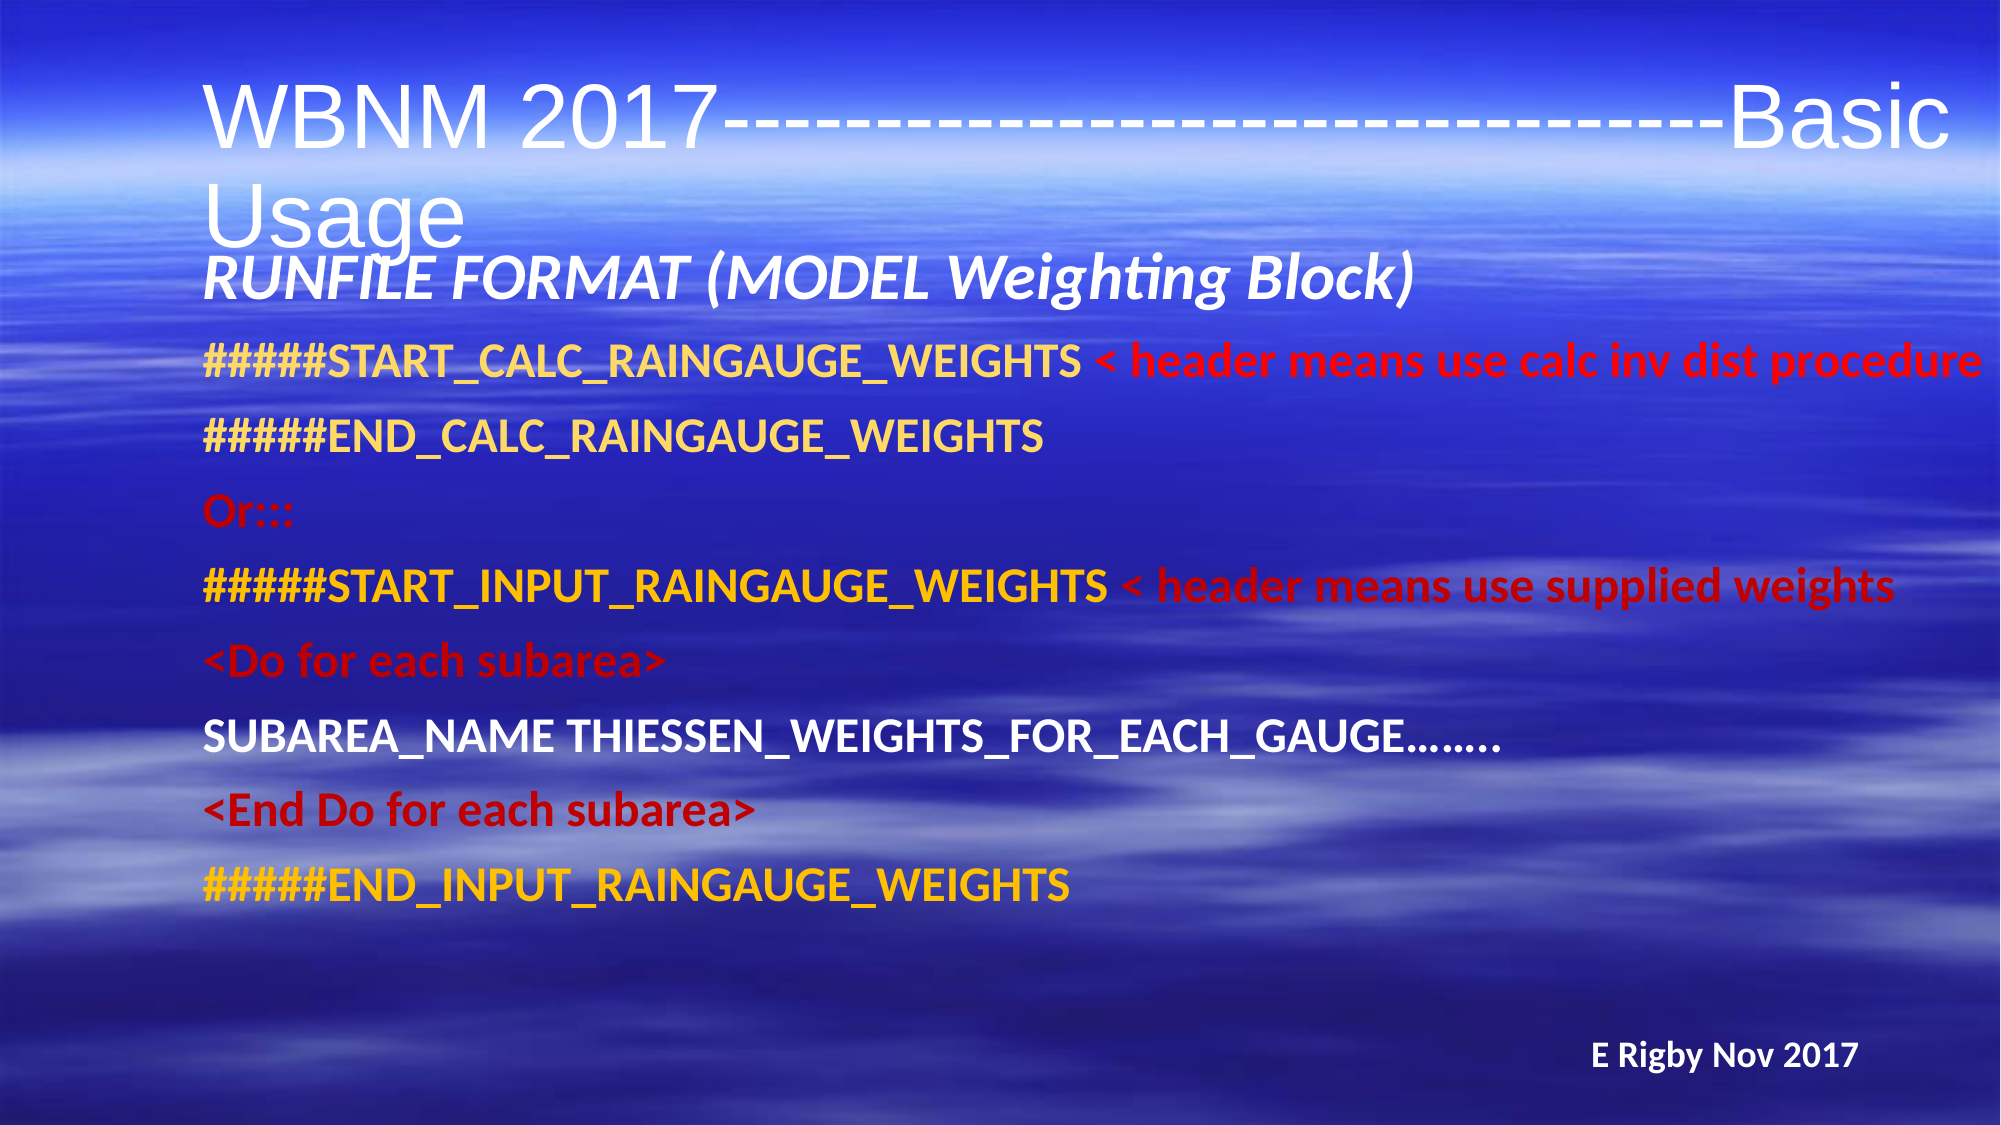

WBNM 2017---------------------------------Basic Usage
RUNFILE FORMAT (MODEL Weighting Block)
#####START_CALC_RAINGAUGE_WEIGHTS < header means use calc inv dist procedure
#####END_CALC_RAINGAUGE_WEIGHTS
Or:::
#####START_INPUT_RAINGAUGE_WEIGHTS < header means use supplied weights
<Do for each subarea>
SUBAREA_NAME THIESSEN_WEIGHTS_FOR_EACH_GAUGE……..
<End Do for each subarea>
#####END_INPUT_RAINGAUGE_WEIGHTS
E Rigby Nov 2017